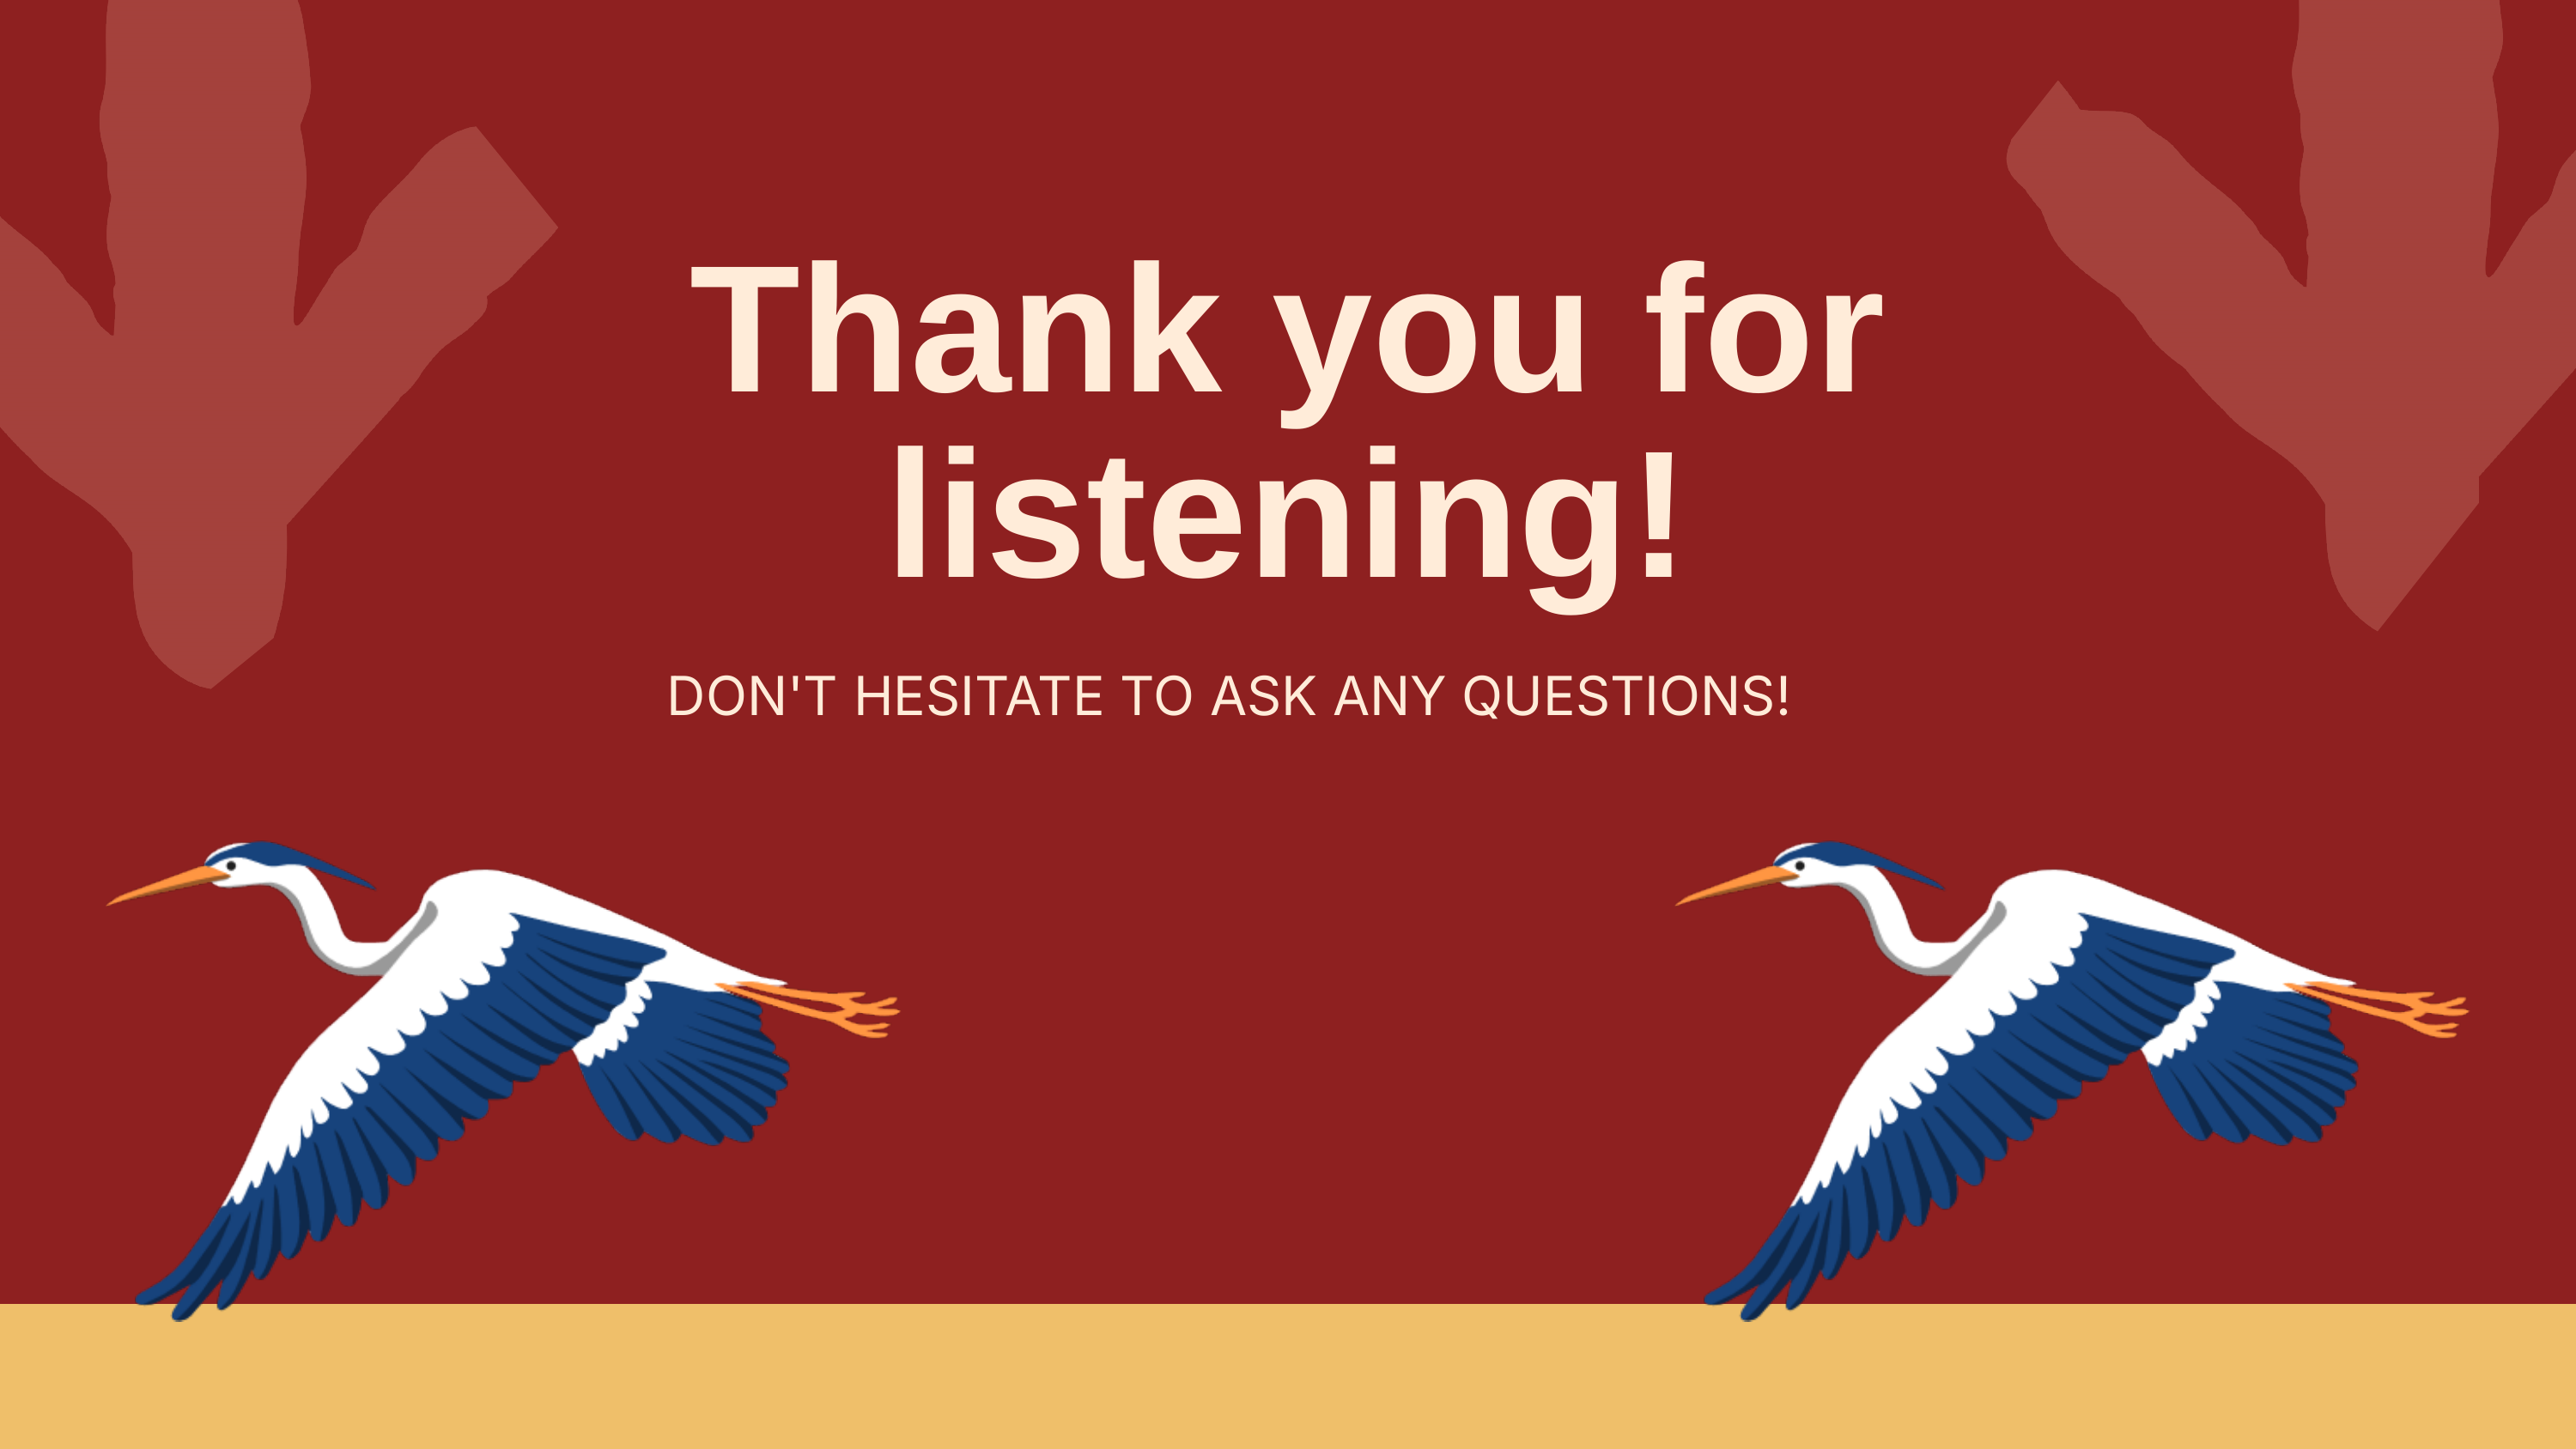

Thank you for listening!
DON'T HESITATE TO ASK ANY QUESTIONS!